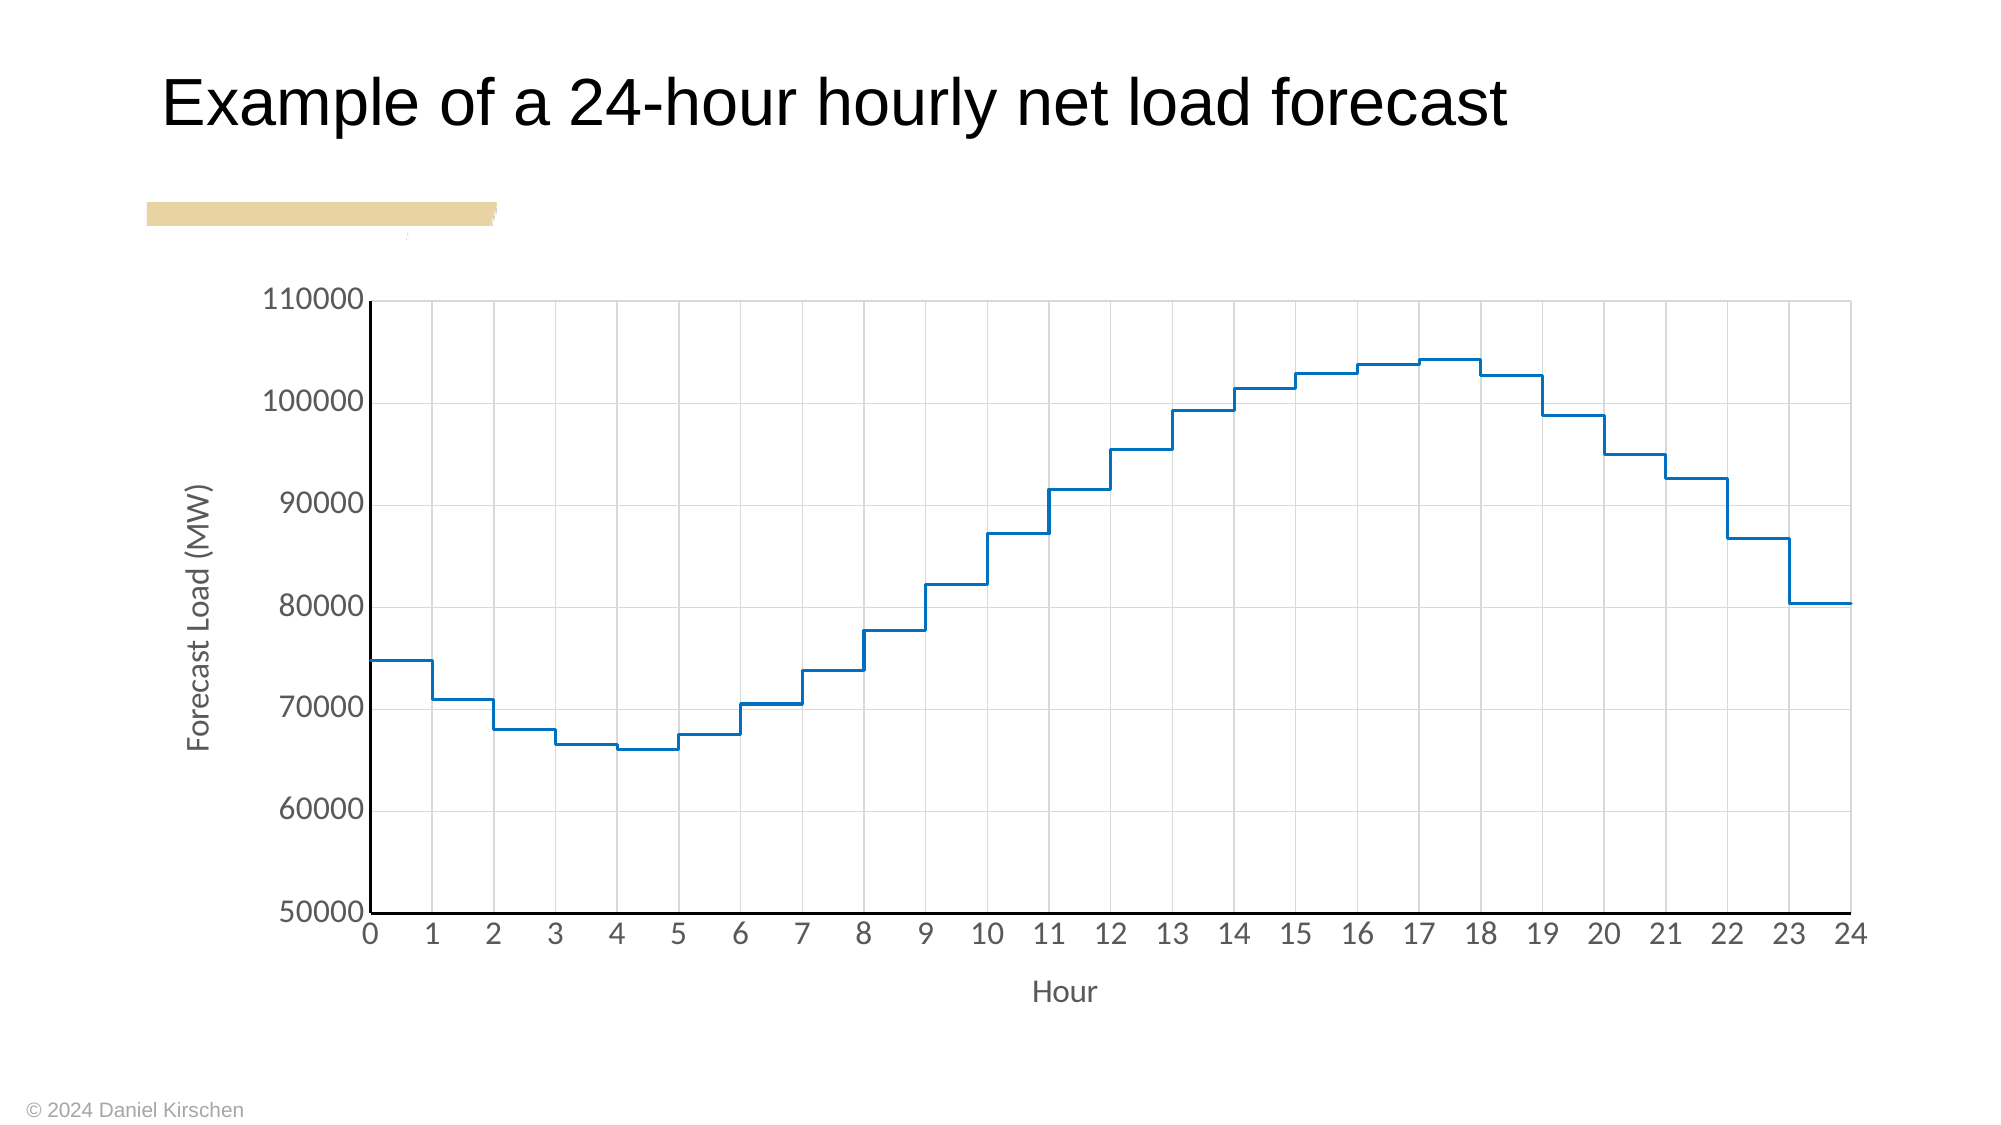

Example of a 24-hour hourly net load forecast

### Chart

| Category |  |
|---|---|